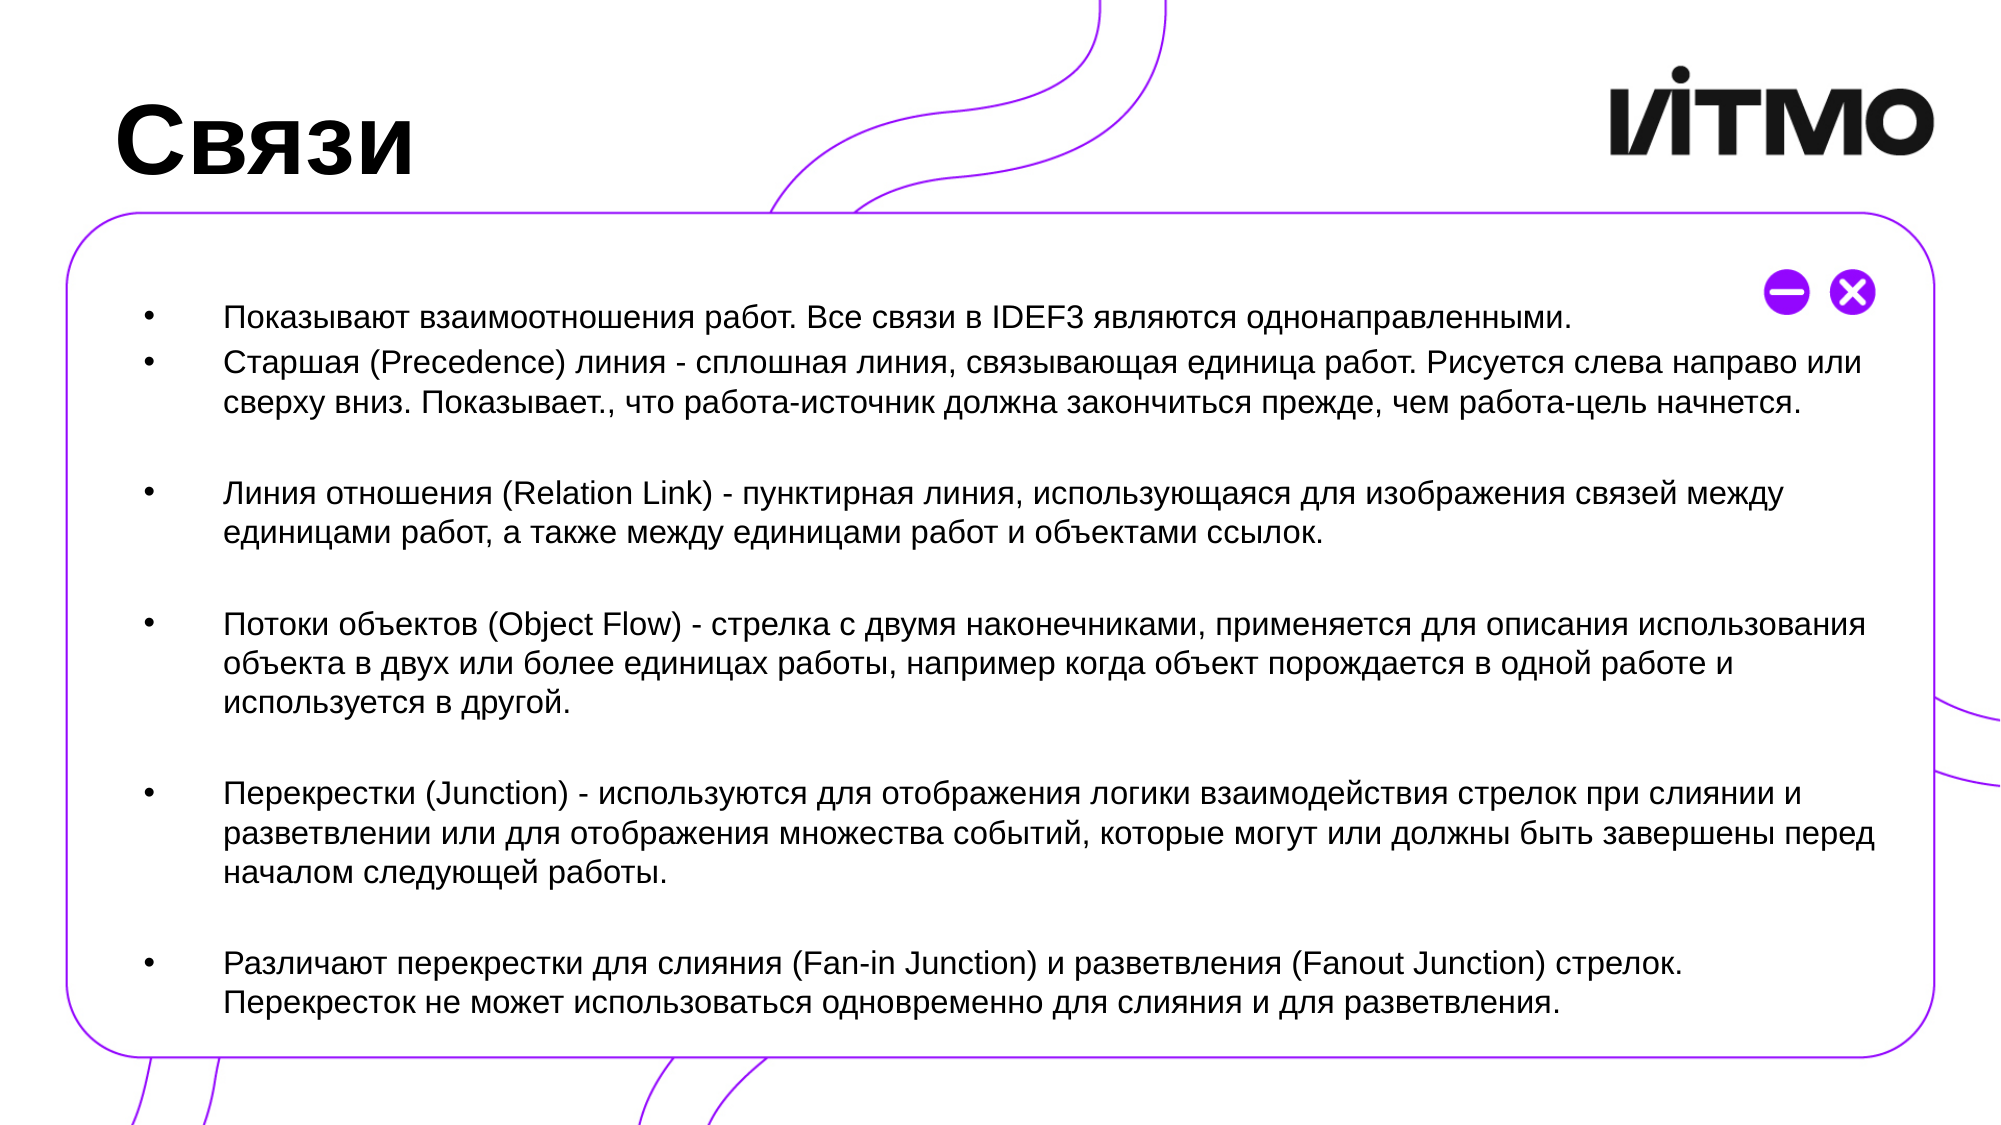

# Связи
Показывают взаимоотношения работ. Все связи в IDEF3 являются однонаправленными.
Старшая (Precedence) линия - сплошная линия, связывающая единица работ. Рисуется слева направо или сверху вниз. Показывает., что работа-источник должна закончиться прежде, чем работа-цель начнется.

Линия отношения (Relation Link) - пунктирная линия, использующаяся для изображения связей между единицами работ, а также между единицами работ и объектами ссылок.

Потоки объектов (Object Flow) - стрелка с двумя наконечниками, применяется для описания использования объекта в двух или более единицах работы, например когда объект порождается в одной работе и используется в другой.

Перекрестки (Junction) - используются для отображения логики взаимодействия стрелок при слиянии и разветвлении или для отображения множества событий, которые могут или должны быть завершены перед началом следующей работы.

Различают перекрестки для слияния (Fan-in Junction) и разветвления (Fanout Junction) стрелок. Перекресток не может использоваться одновременно для слияния и для разветвления.